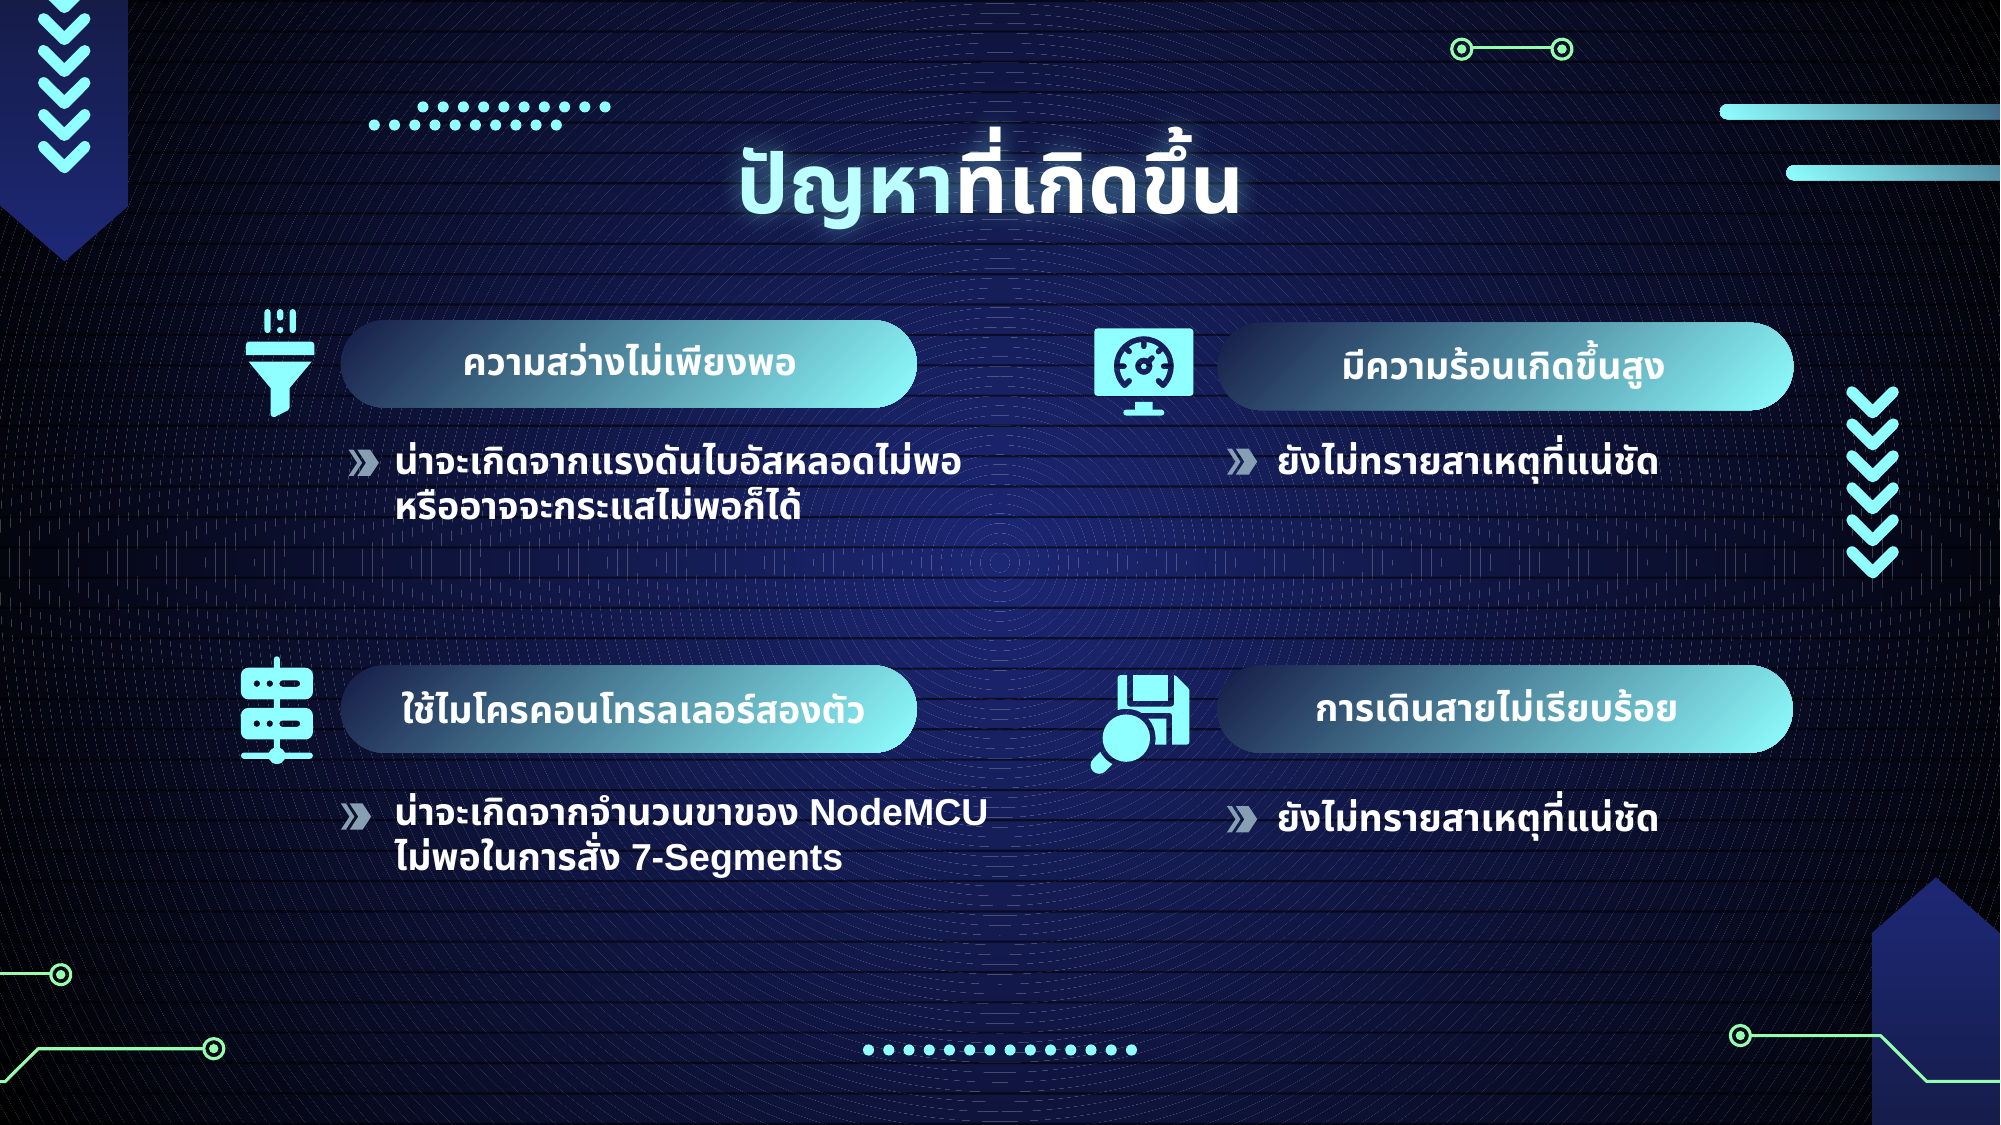

# ปัญหาที่เกิดขึ้น

ความสว่างไม่เพียงพอ
มีความร้อนเกิดขึ้นสูง
น่าจะเกิดจากแรงดันไบอัสหลอดไม่พอหรืออาจจะกระแสไม่พอก็ได้
ยังไม่ทรายสาเหตุที่แน่ชัด

การเดินสายไม่เรียบร้อย
ใช้ไมโครคอนโทรลเลอร์สองตัว
น่าจะเกิดจากจำนวนขาของ NodeMCU ไม่พอในการสั่ง 7-Segments
ยังไม่ทรายสาเหตุที่แน่ชัด